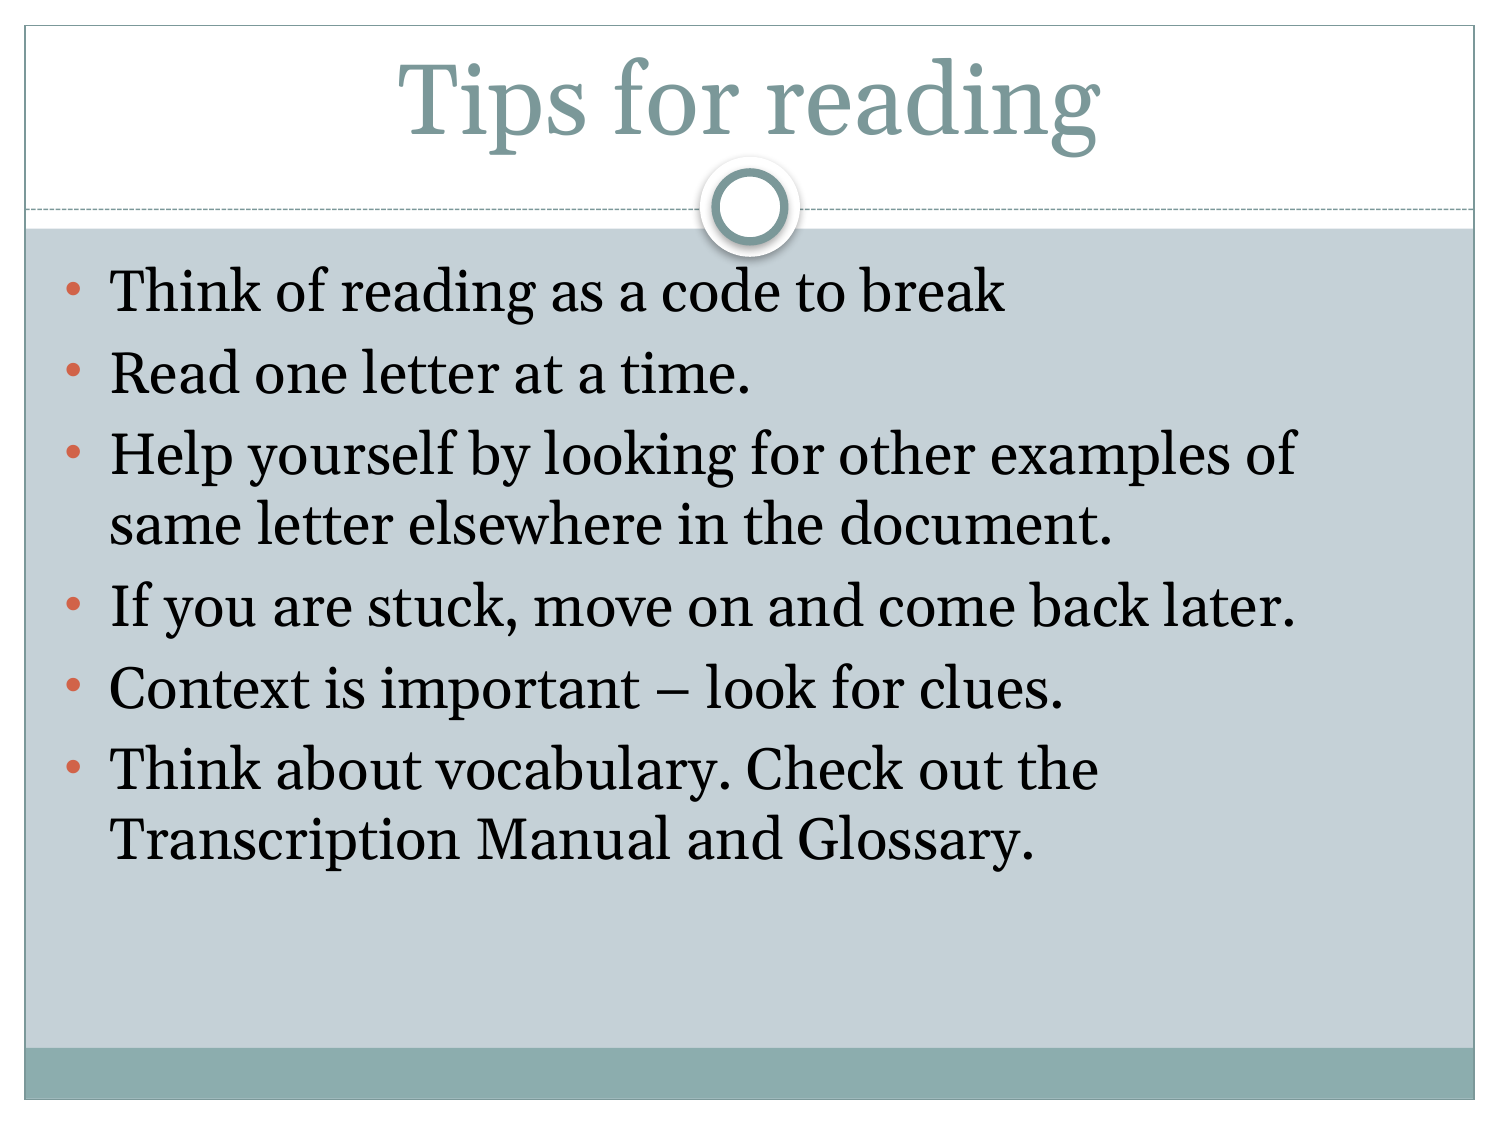

# Tips for reading
Think of reading as a code to break
Read one letter at a time.
Help yourself by looking for other examples of same letter elsewhere in the document.
If you are stuck, move on and come back later.
Context is important – look for clues.
Think about vocabulary. Check out the Transcription Manual and Glossary.